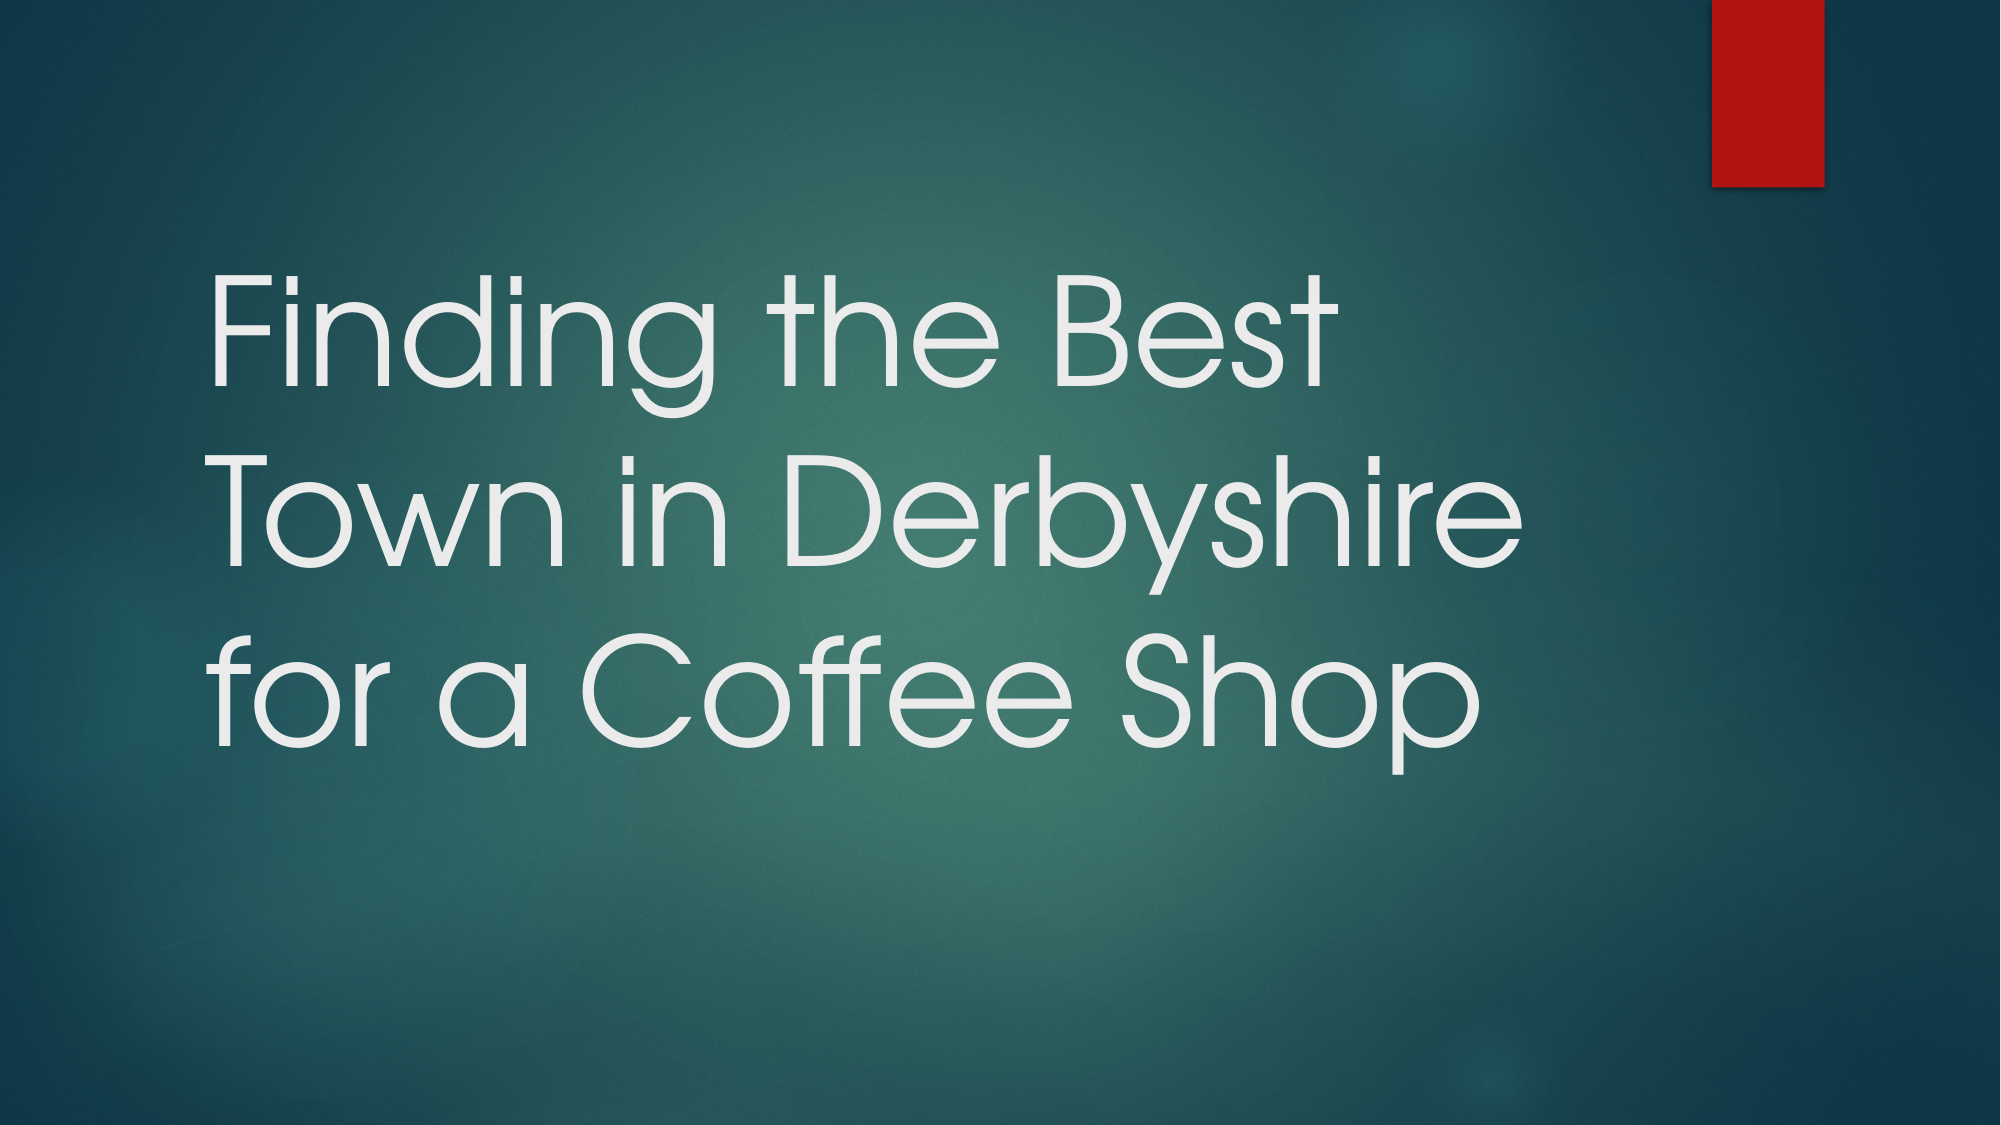

# Finding the Best Town in Derbyshire for a Coffee Shop